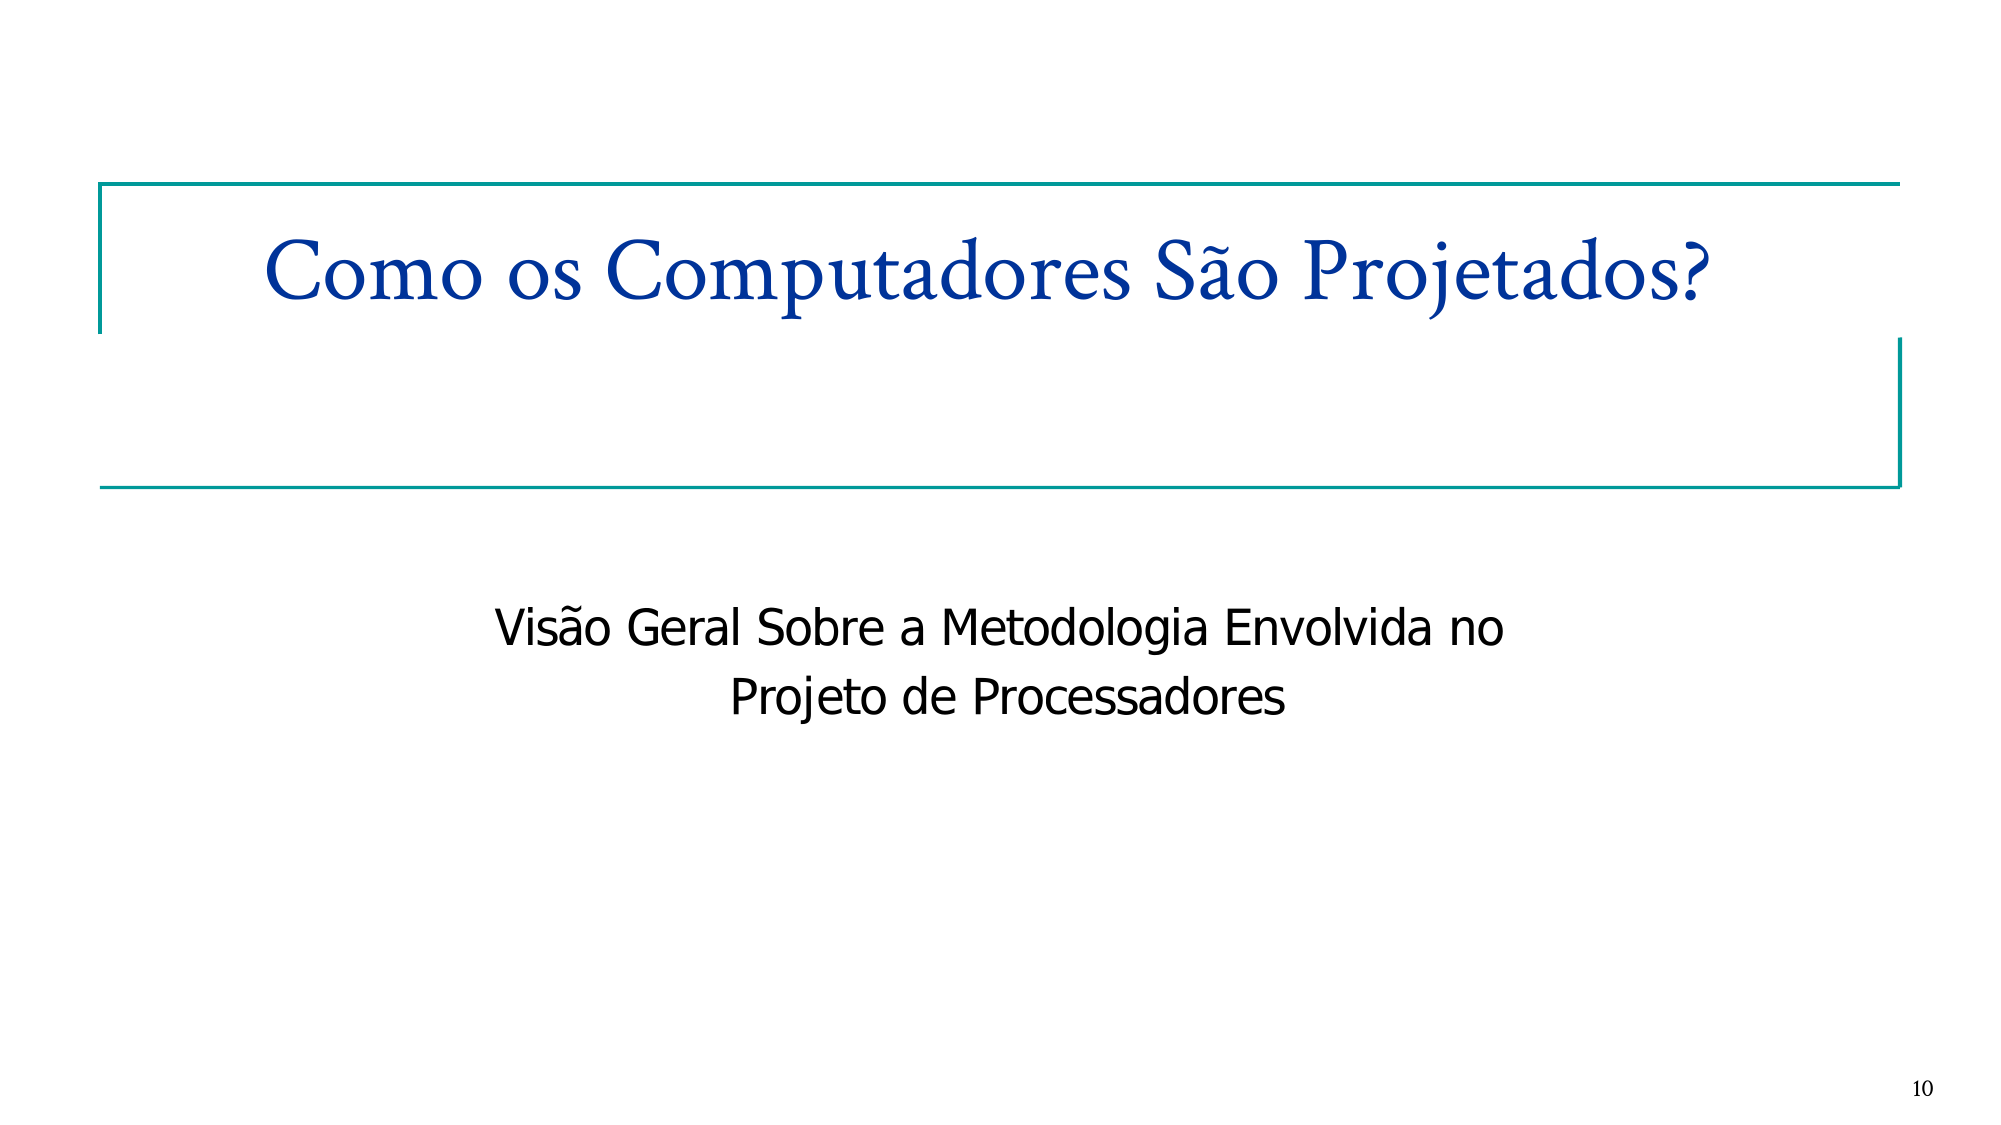

# Como os Computadores São Projetados?
Visão Geral Sobre a Metodologia Envolvida no
Projeto de Processadores
10